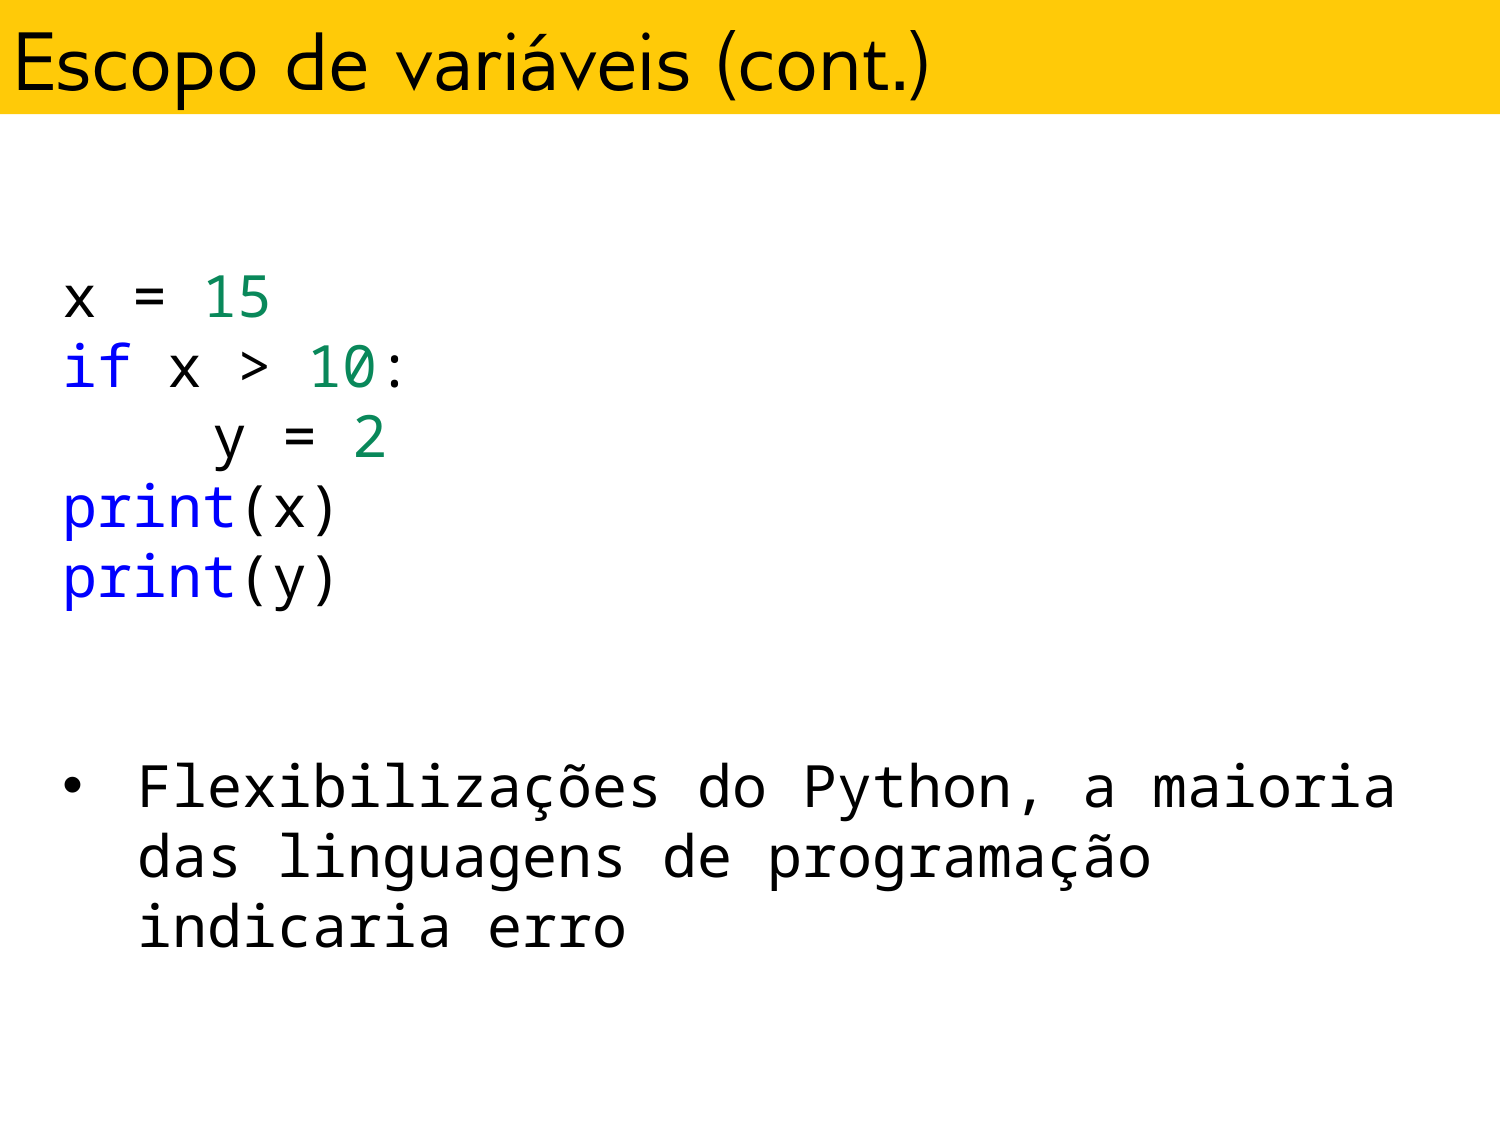

Escopo de variáveis (cont.)
x = 15
if x > 10:
	y = 2
print(x)
print(y)

Flexibilizações do Python, a maioria das linguagens de programação indicaria erro